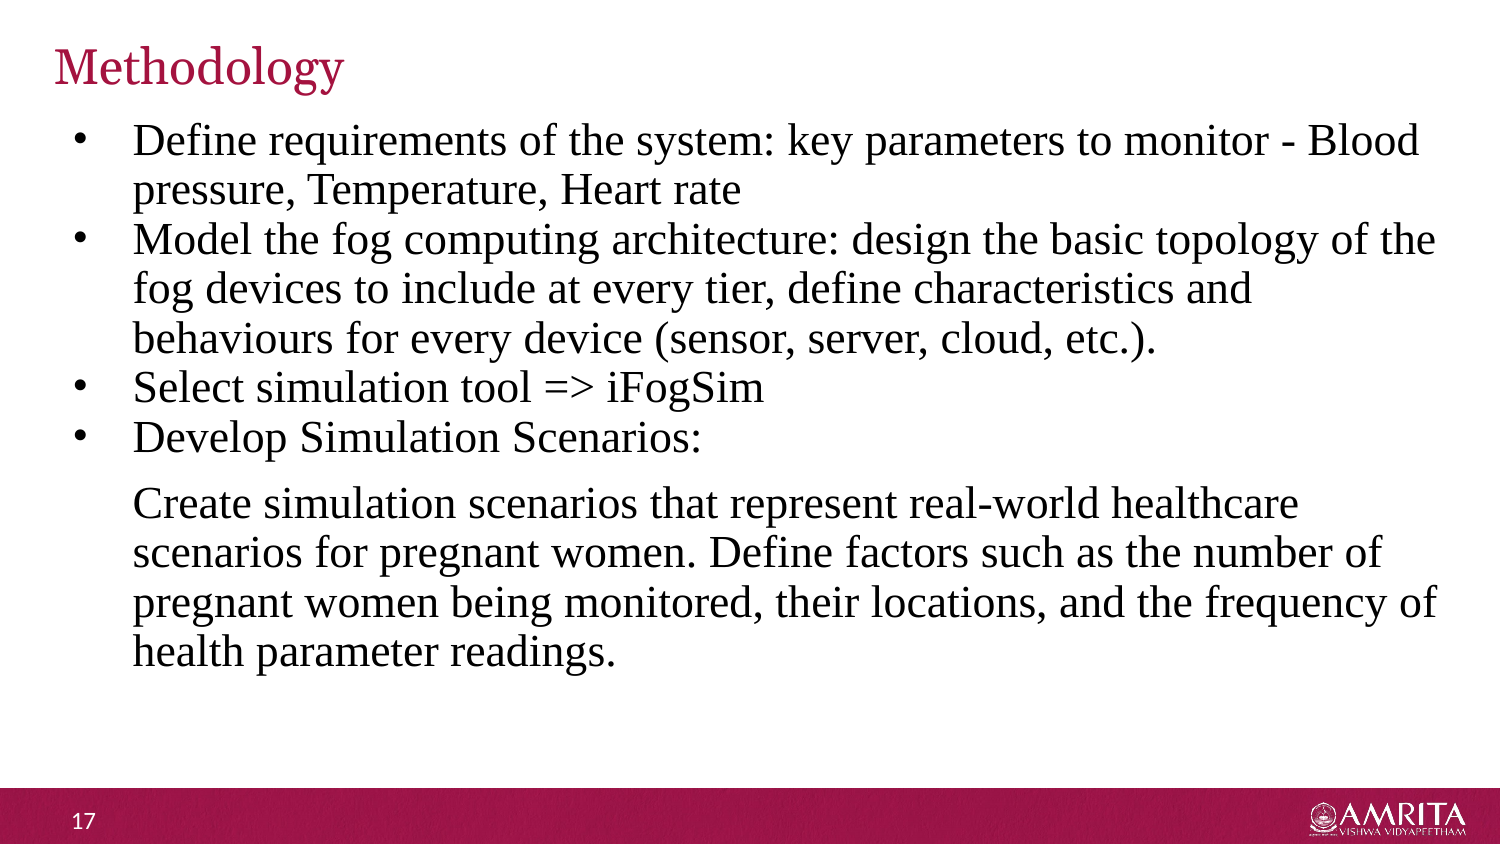

# Methodology
Define requirements of the system: key parameters to monitor - Blood pressure, Temperature, Heart rate
Model the fog computing architecture: design the basic topology of the fog devices to include at every tier, define characteristics and behaviours for every device (sensor, server, cloud, etc.).
Select simulation tool => iFogSim
Develop Simulation Scenarios:
Create simulation scenarios that represent real-world healthcare scenarios for pregnant women. Define factors such as the number of pregnant women being monitored, their locations, and the frequency of health parameter readings.

17